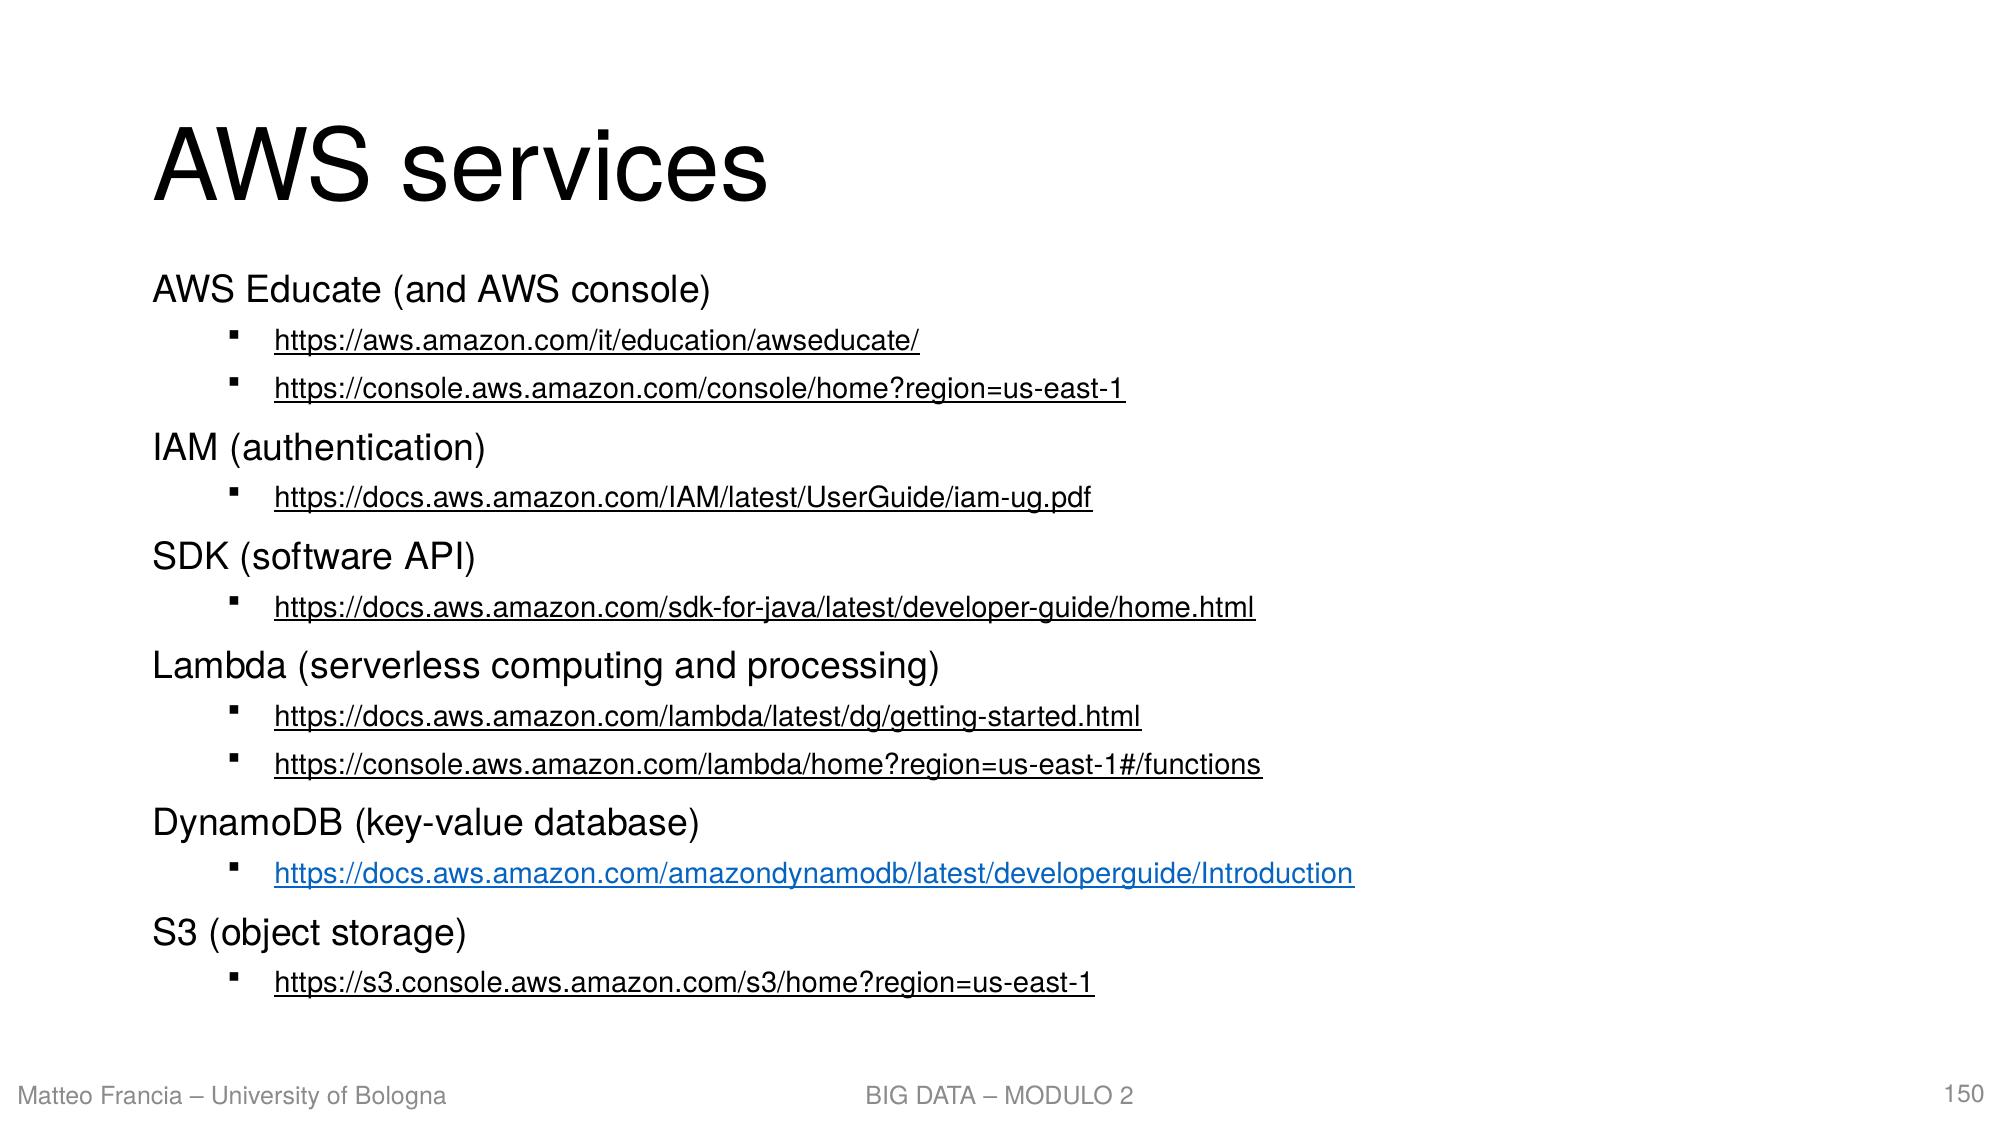

# AWS services
AWS Educate (and AWS console)
https://aws.amazon.com/it/education/awseducate/
https://console.aws.amazon.com/console/home?region=us-east-1
IAM (authentication)
https://docs.aws.amazon.com/IAM/latest/UserGuide/iam-ug.pdf
SDK (software API)
https://docs.aws.amazon.com/sdk-for-java/latest/developer-guide/home.html
Lambda (serverless computing and processing)
https://docs.aws.amazon.com/lambda/latest/dg/getting-started.html
https://console.aws.amazon.com/lambda/home?region=us-east-1#/functions
DynamoDB (key-value database)
https://docs.aws.amazon.com/amazondynamodb/latest/developerguide/Introduction
S3 (object storage)
https://s3.console.aws.amazon.com/s3/home?region=us-east-1
150
Matteo Francia – University of Bologna